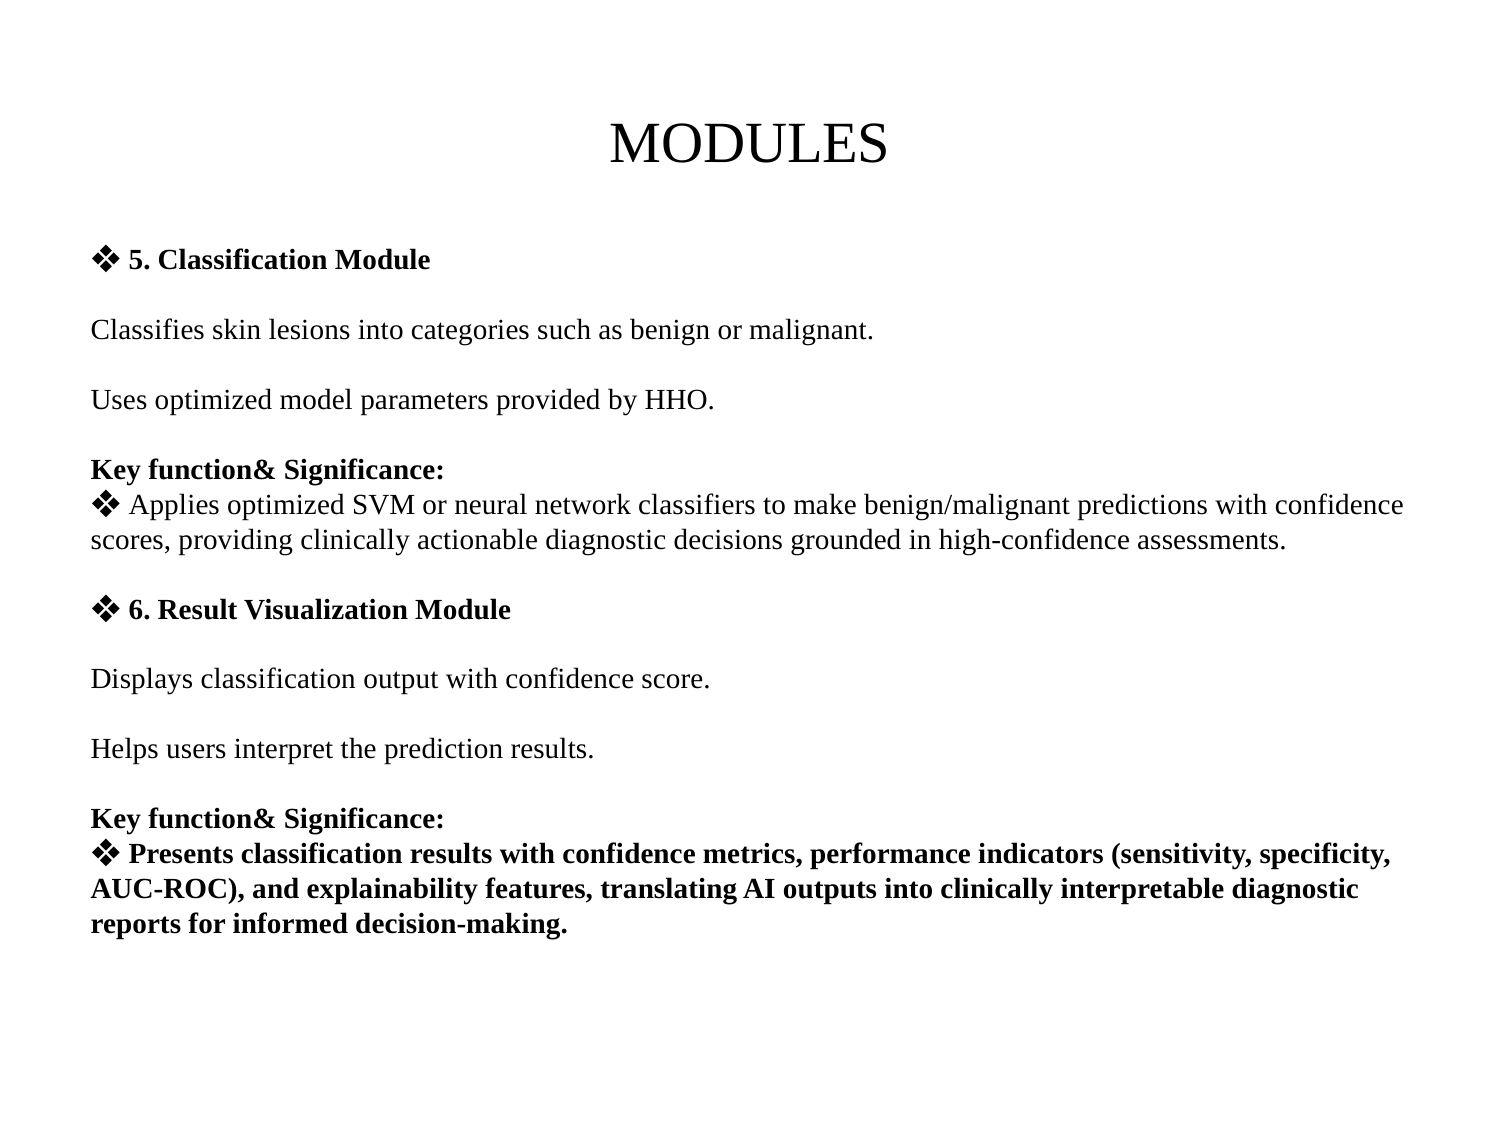

# MODULES
❖ 5. Classification Module
Classifies skin lesions into categories such as benign or malignant.
Uses optimized model parameters provided by HHO.

Key function& Significance:
❖ Applies optimized SVM or neural network classifiers to make benign/malignant predictions with confidence scores, providing clinically actionable diagnostic decisions grounded in high-confidence assessments.
❖ 6. Result Visualization Module
Displays classification output with confidence score.
Helps users interpret the prediction results.

Key function& Significance:
❖ Presents classification results with confidence metrics, performance indicators (sensitivity, specificity, AUC-ROC), and explainability features, translating AI outputs into clinically interpretable diagnostic reports for informed decision-making.